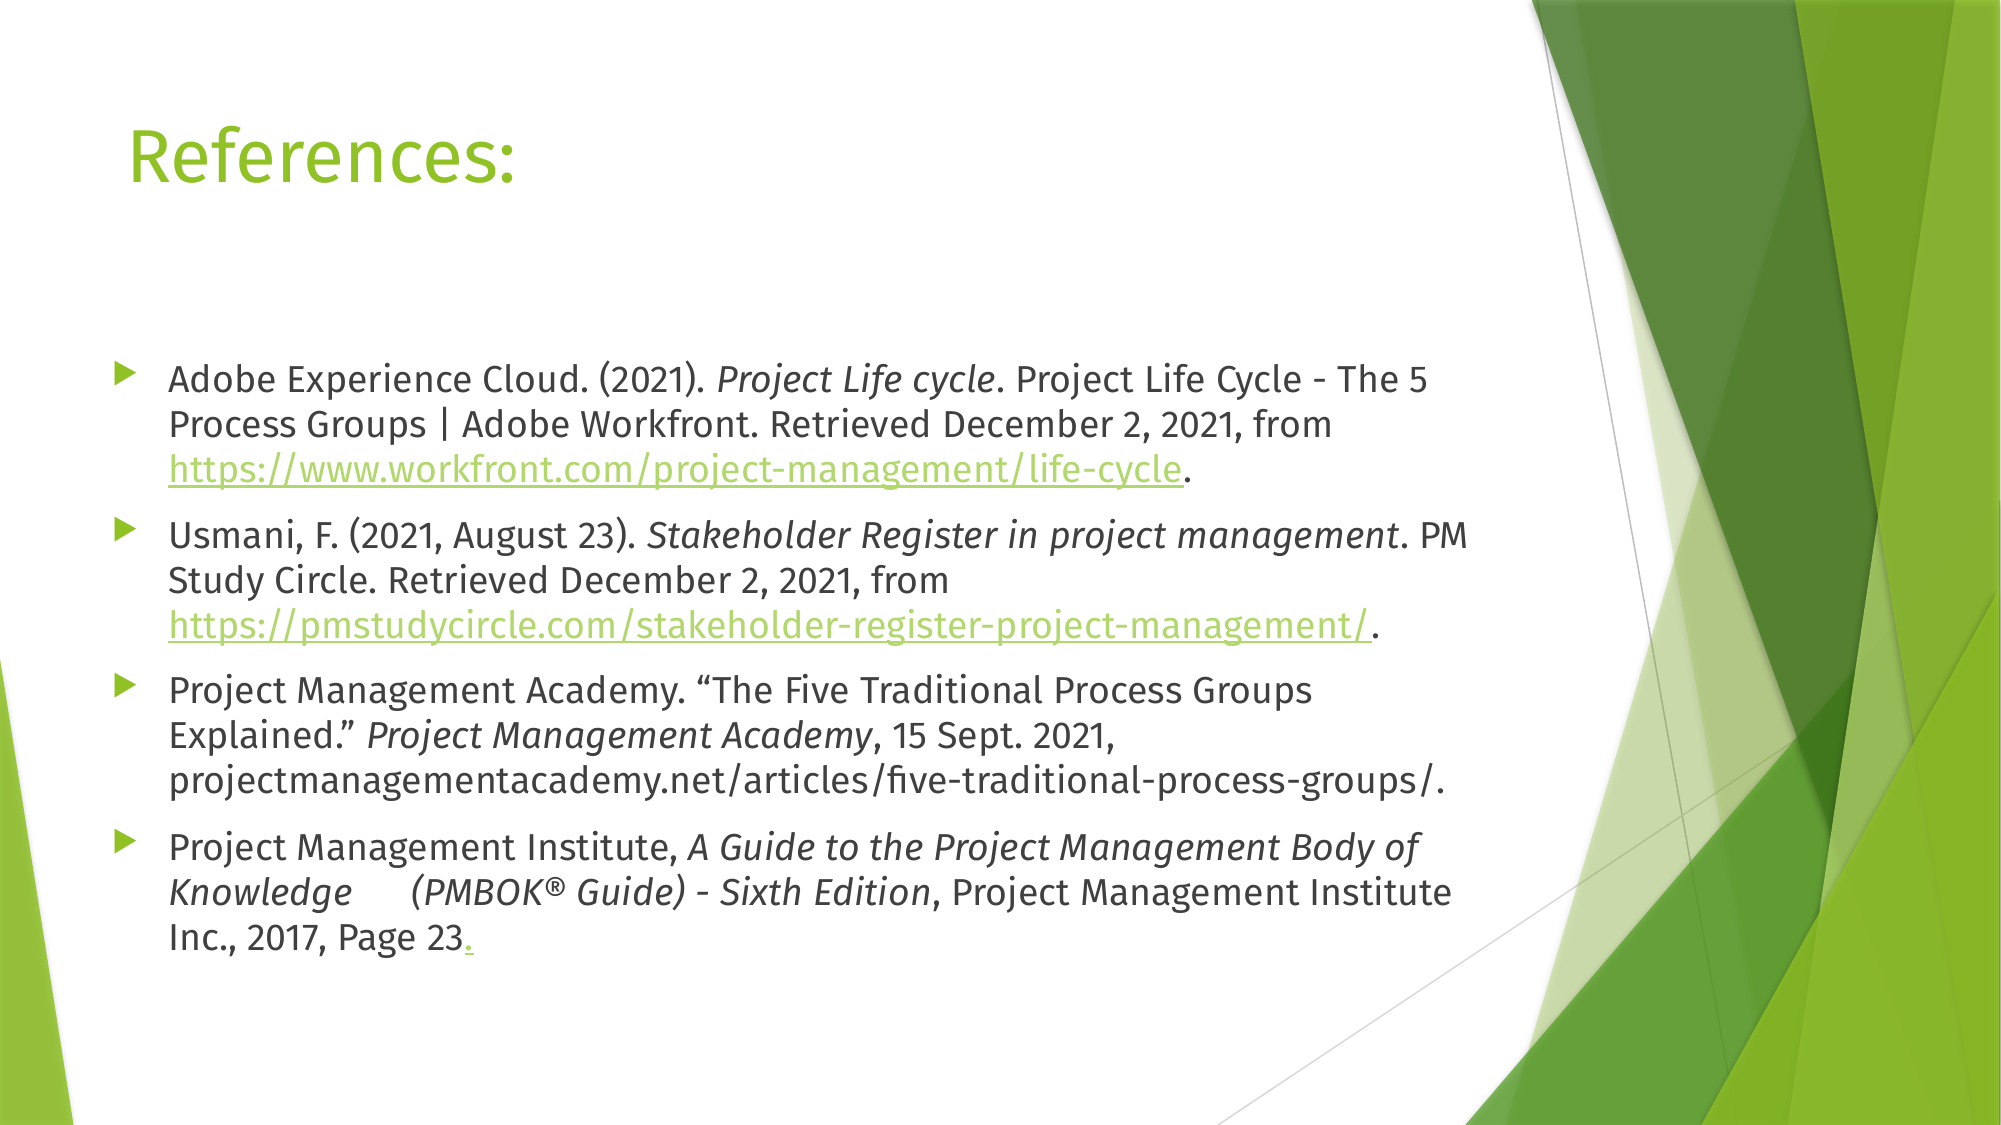

# References:
Adobe Experience Cloud. (2021). Project Life cycle. Project Life Cycle - The 5 Process Groups | Adobe Workfront. Retrieved December 2, 2021, from https://www.workfront.com/project-management/life-cycle.
Usmani, F. (2021, August 23). Stakeholder Register in project management. PM Study Circle. Retrieved December 2, 2021, from https://pmstudycircle.com/stakeholder-register-project-management/.
Project Management Academy. “The Five Traditional Process Groups Explained.” Project Management Academy, 15 Sept. 2021, projectmanagementacademy.net/articles/five-traditional-process-groups/.
Project Management Institute, A Guide to the Project Management Body of Knowledge      (PMBOK® Guide) - Sixth Edition, Project Management Institute Inc., 2017, Page 23.